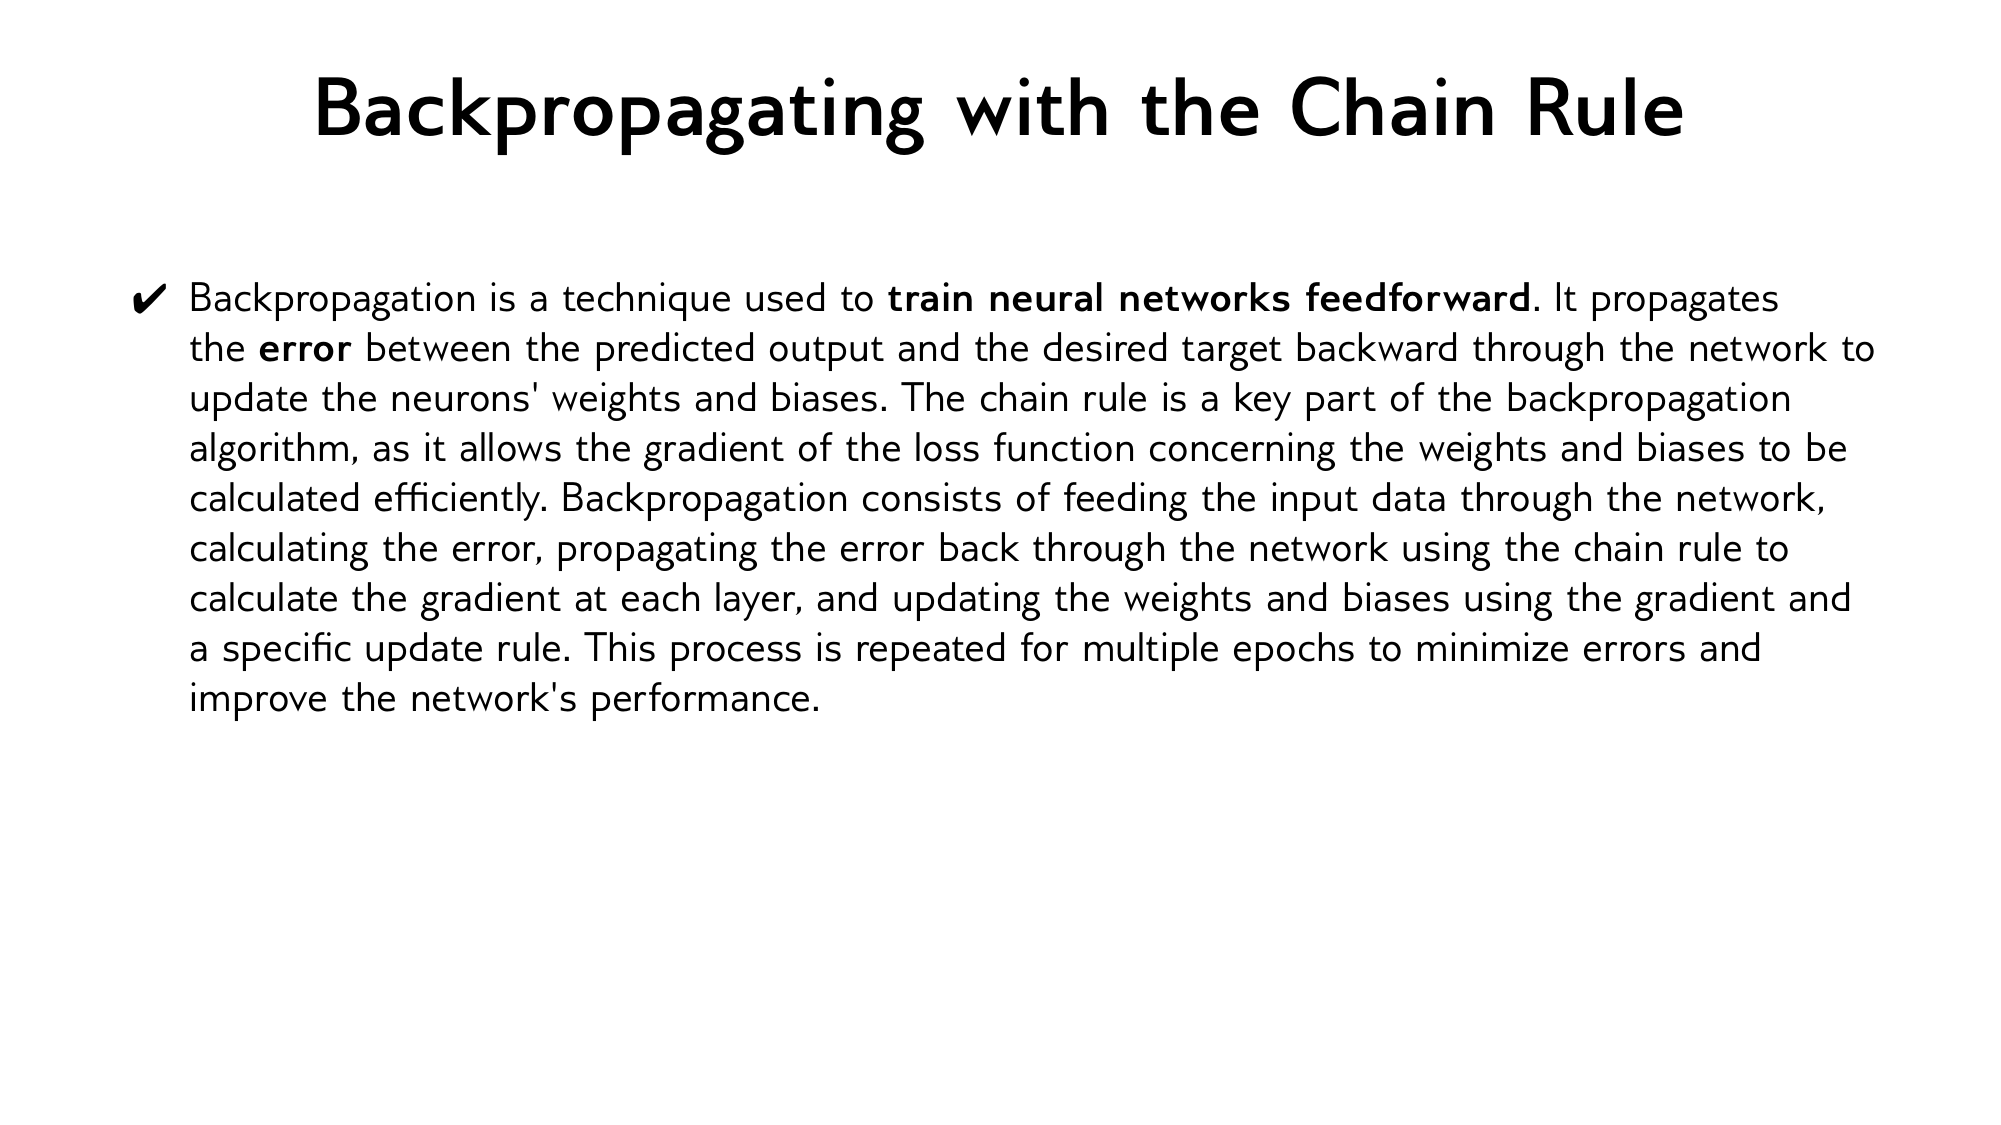

# Backpropagating with the Chain Rule
Backpropagation is a technique used to train neural networks feedforward. It propagates the error between the predicted output and the desired target backward through the network to update the neurons' weights and biases. The chain rule is a key part of the backpropagation algorithm, as it allows the gradient of the loss function concerning the weights and biases to be calculated efficiently. Backpropagation consists of feeding the input data through the network, calculating the error, propagating the error back through the network using the chain rule to calculate the gradient at each layer, and updating the weights and biases using the gradient and a specific update rule. This process is repeated for multiple epochs to minimize errors and improve the network's performance.